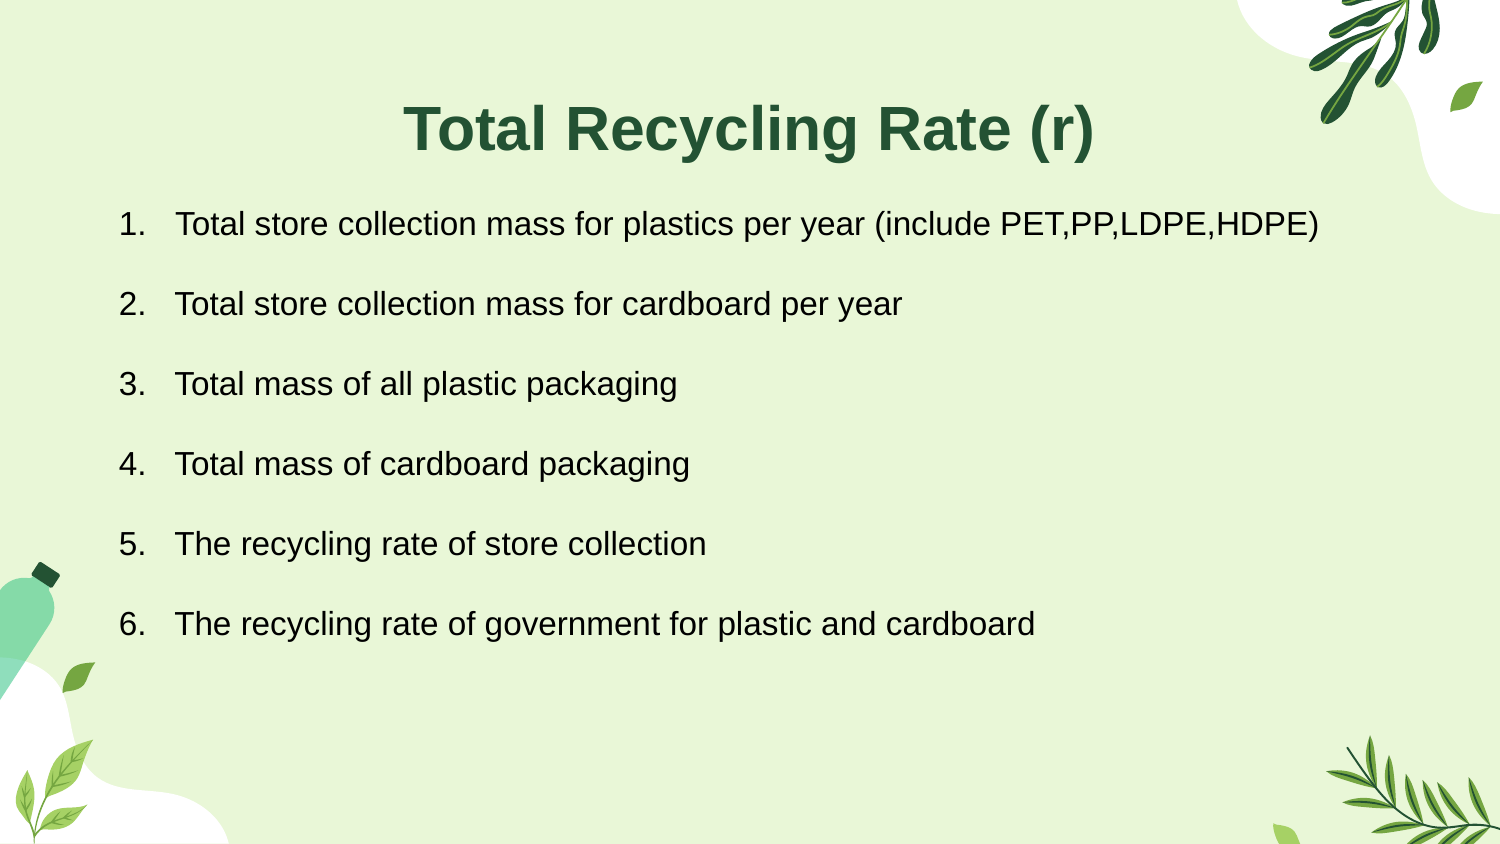

# Total Recycling Rate (r)
Total store collection mass for plastics per year (include PET,PP,LDPE,HDPE)

2.   Total store collection mass for cardboard per year

3.   Total mass of all plastic packaging

4.   Total mass of cardboard packaging

5.   The recycling rate of store collection

6.   The recycling rate of government for plastic and cardboard